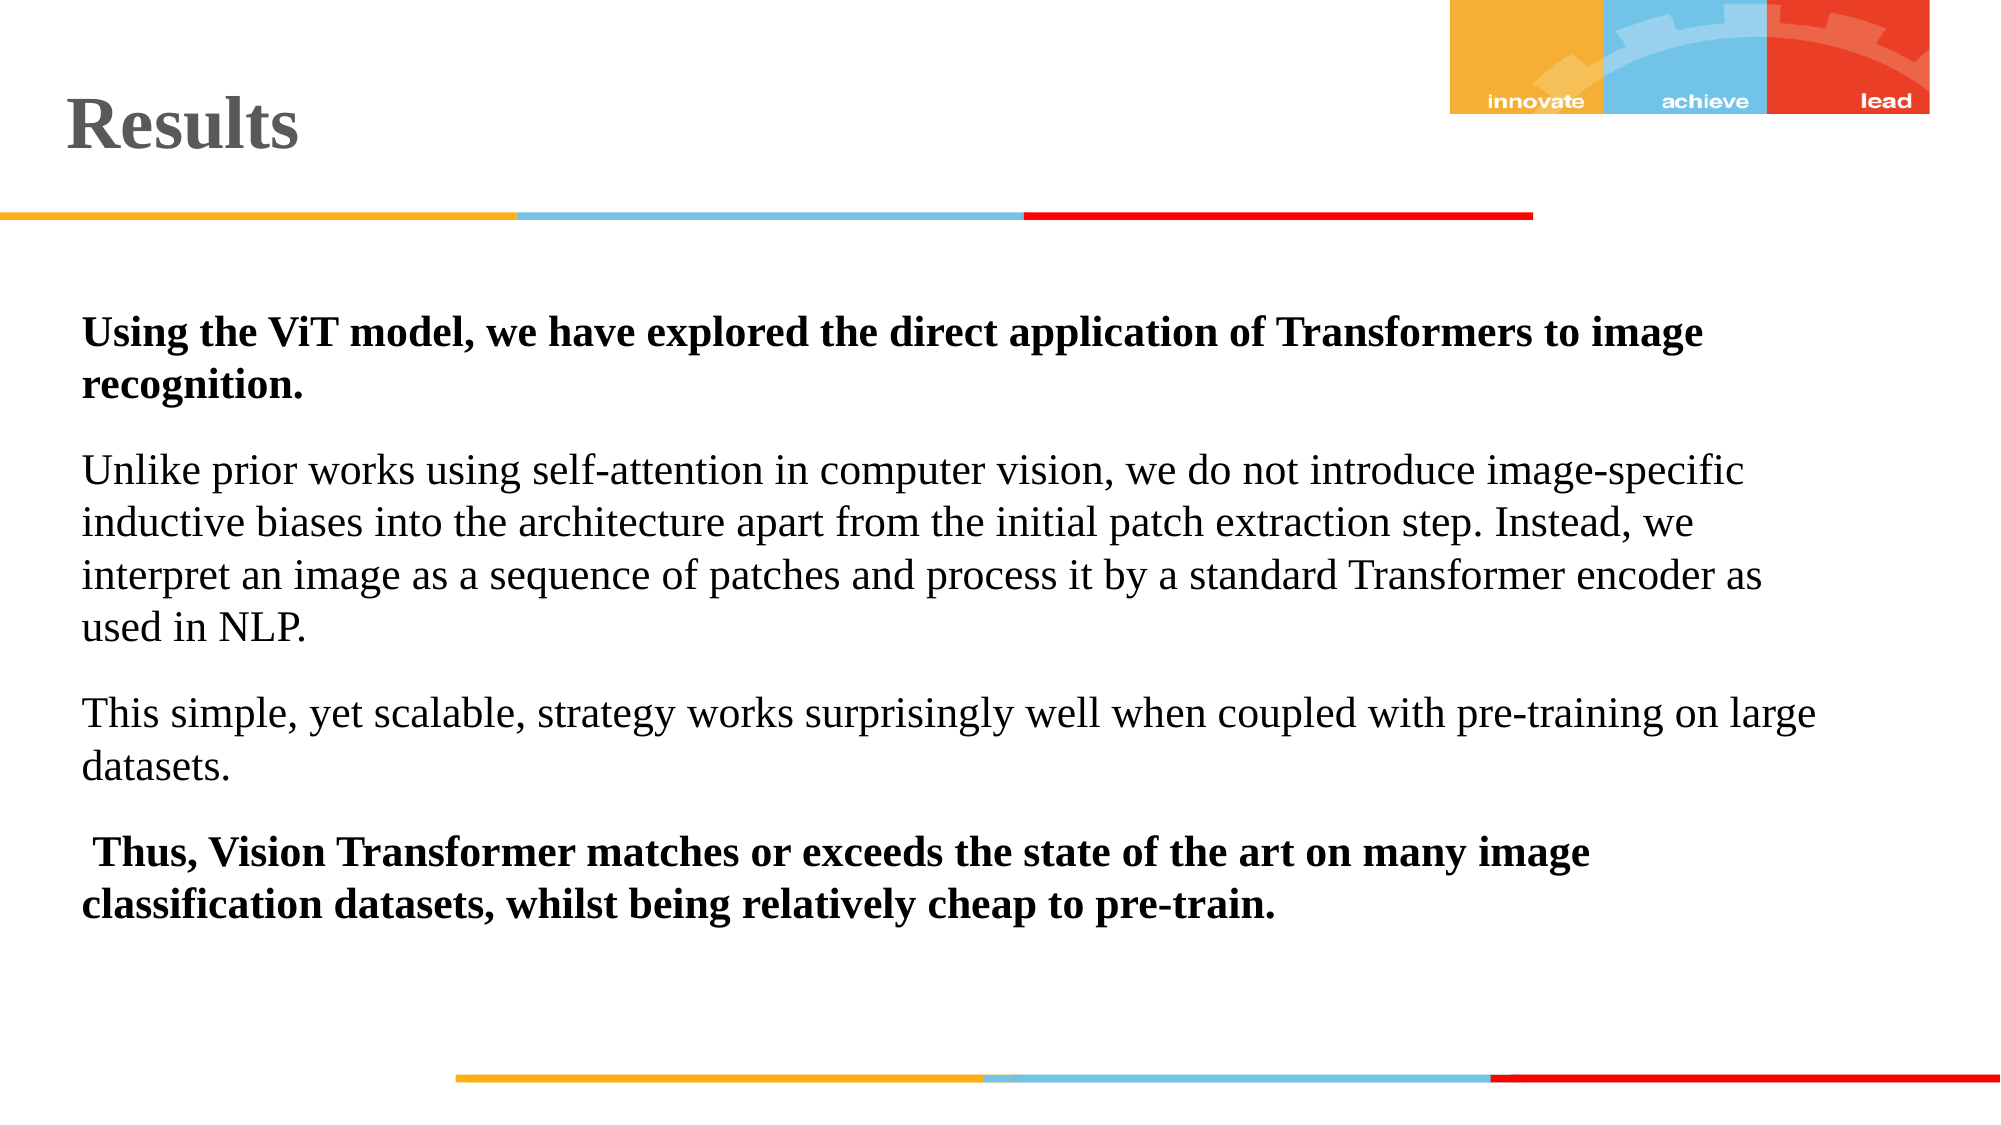

Results
Using the ViT model, we have explored the direct application of Transformers to image recognition.
Unlike prior works using self-attention in computer vision, we do not introduce image-specific inductive biases into the architecture apart from the initial patch extraction step. Instead, we interpret an image as a sequence of patches and process it by a standard Transformer encoder as used in NLP.
This simple, yet scalable, strategy works surprisingly well when coupled with pre-training on large datasets.
 Thus, Vision Transformer matches or exceeds the state of the art on many image classification datasets, whilst being relatively cheap to pre-train.